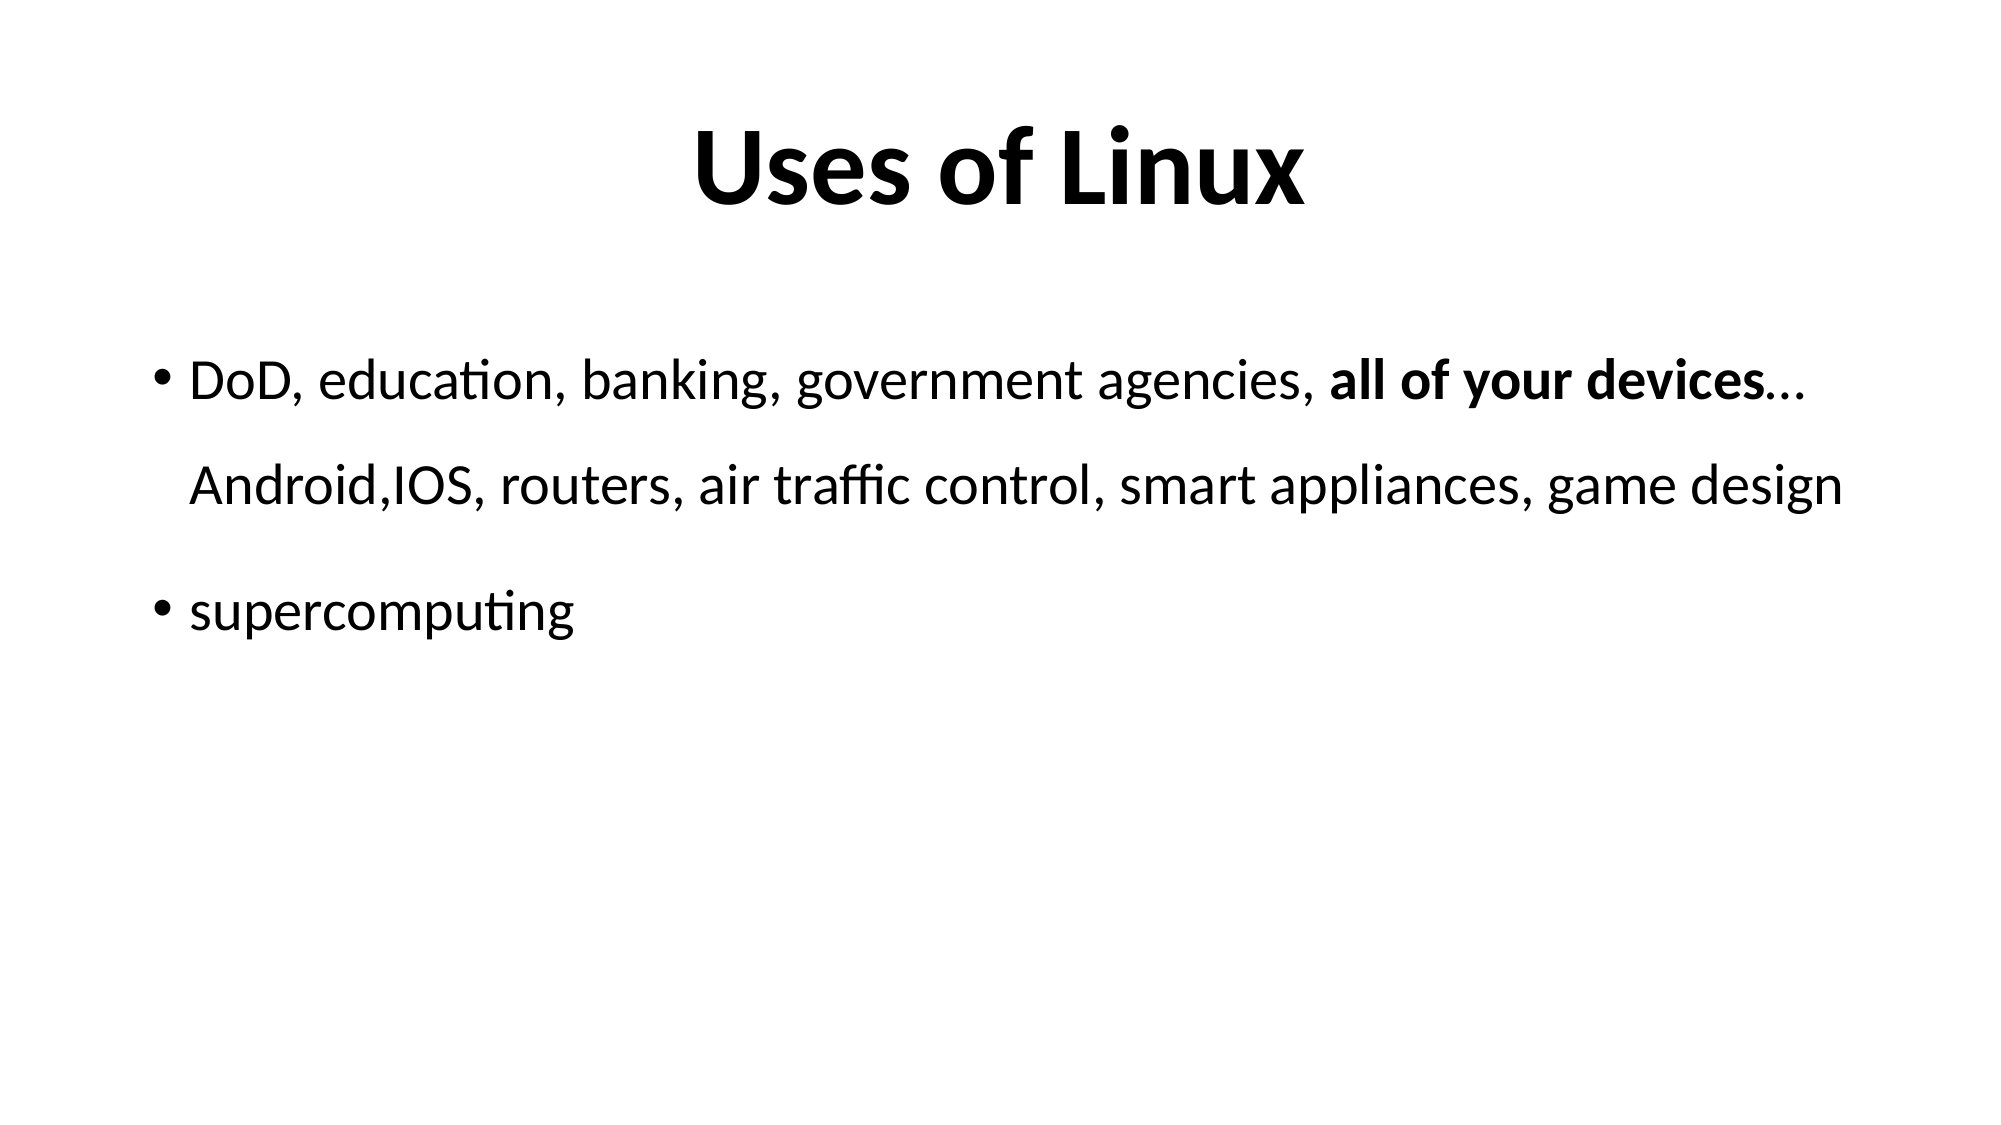

# Uses of Linux
DoD, education, banking, government agencies, all of your devices…Android,IOS, routers, air traffic control, smart appliances, game design
supercomputing